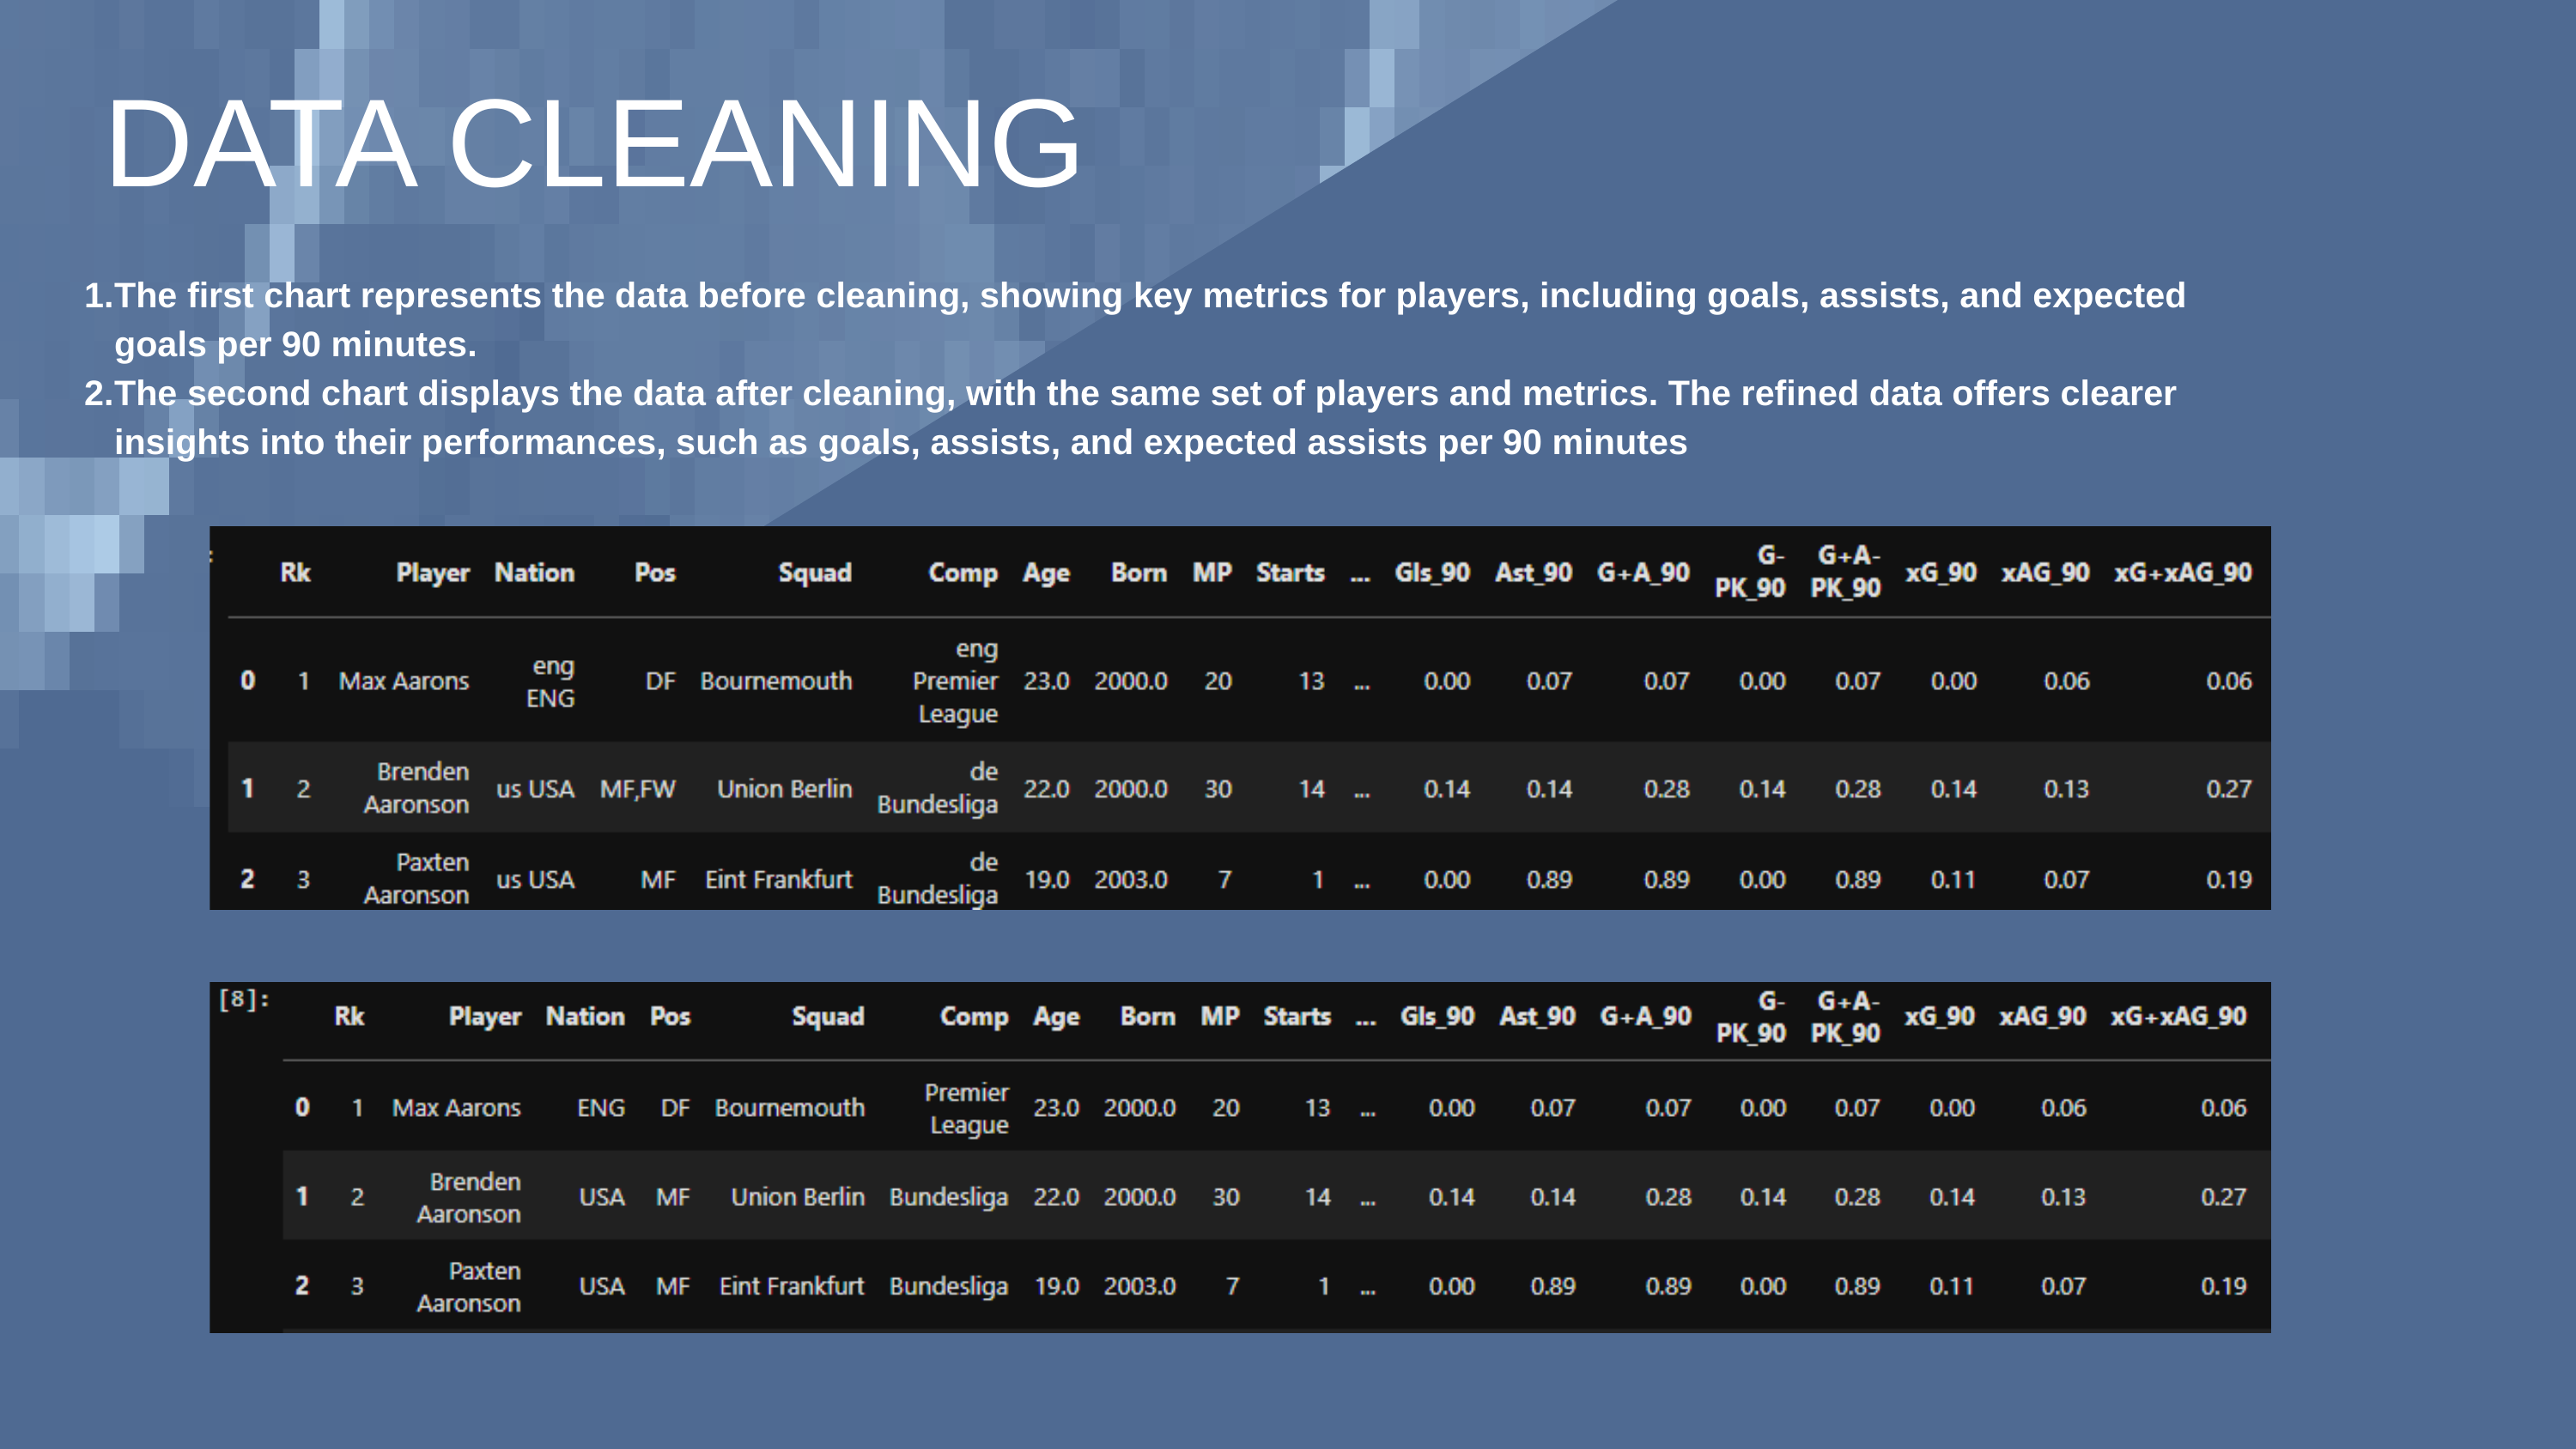

DATA CLEANING
The first chart represents the data before cleaning, showing key metrics for players, including goals, assists, and expected goals per 90 minutes.
The second chart displays the data after cleaning, with the same set of players and metrics. The refined data offers clearer insights into their performances, such as goals, assists, and expected assists per 90 minutes